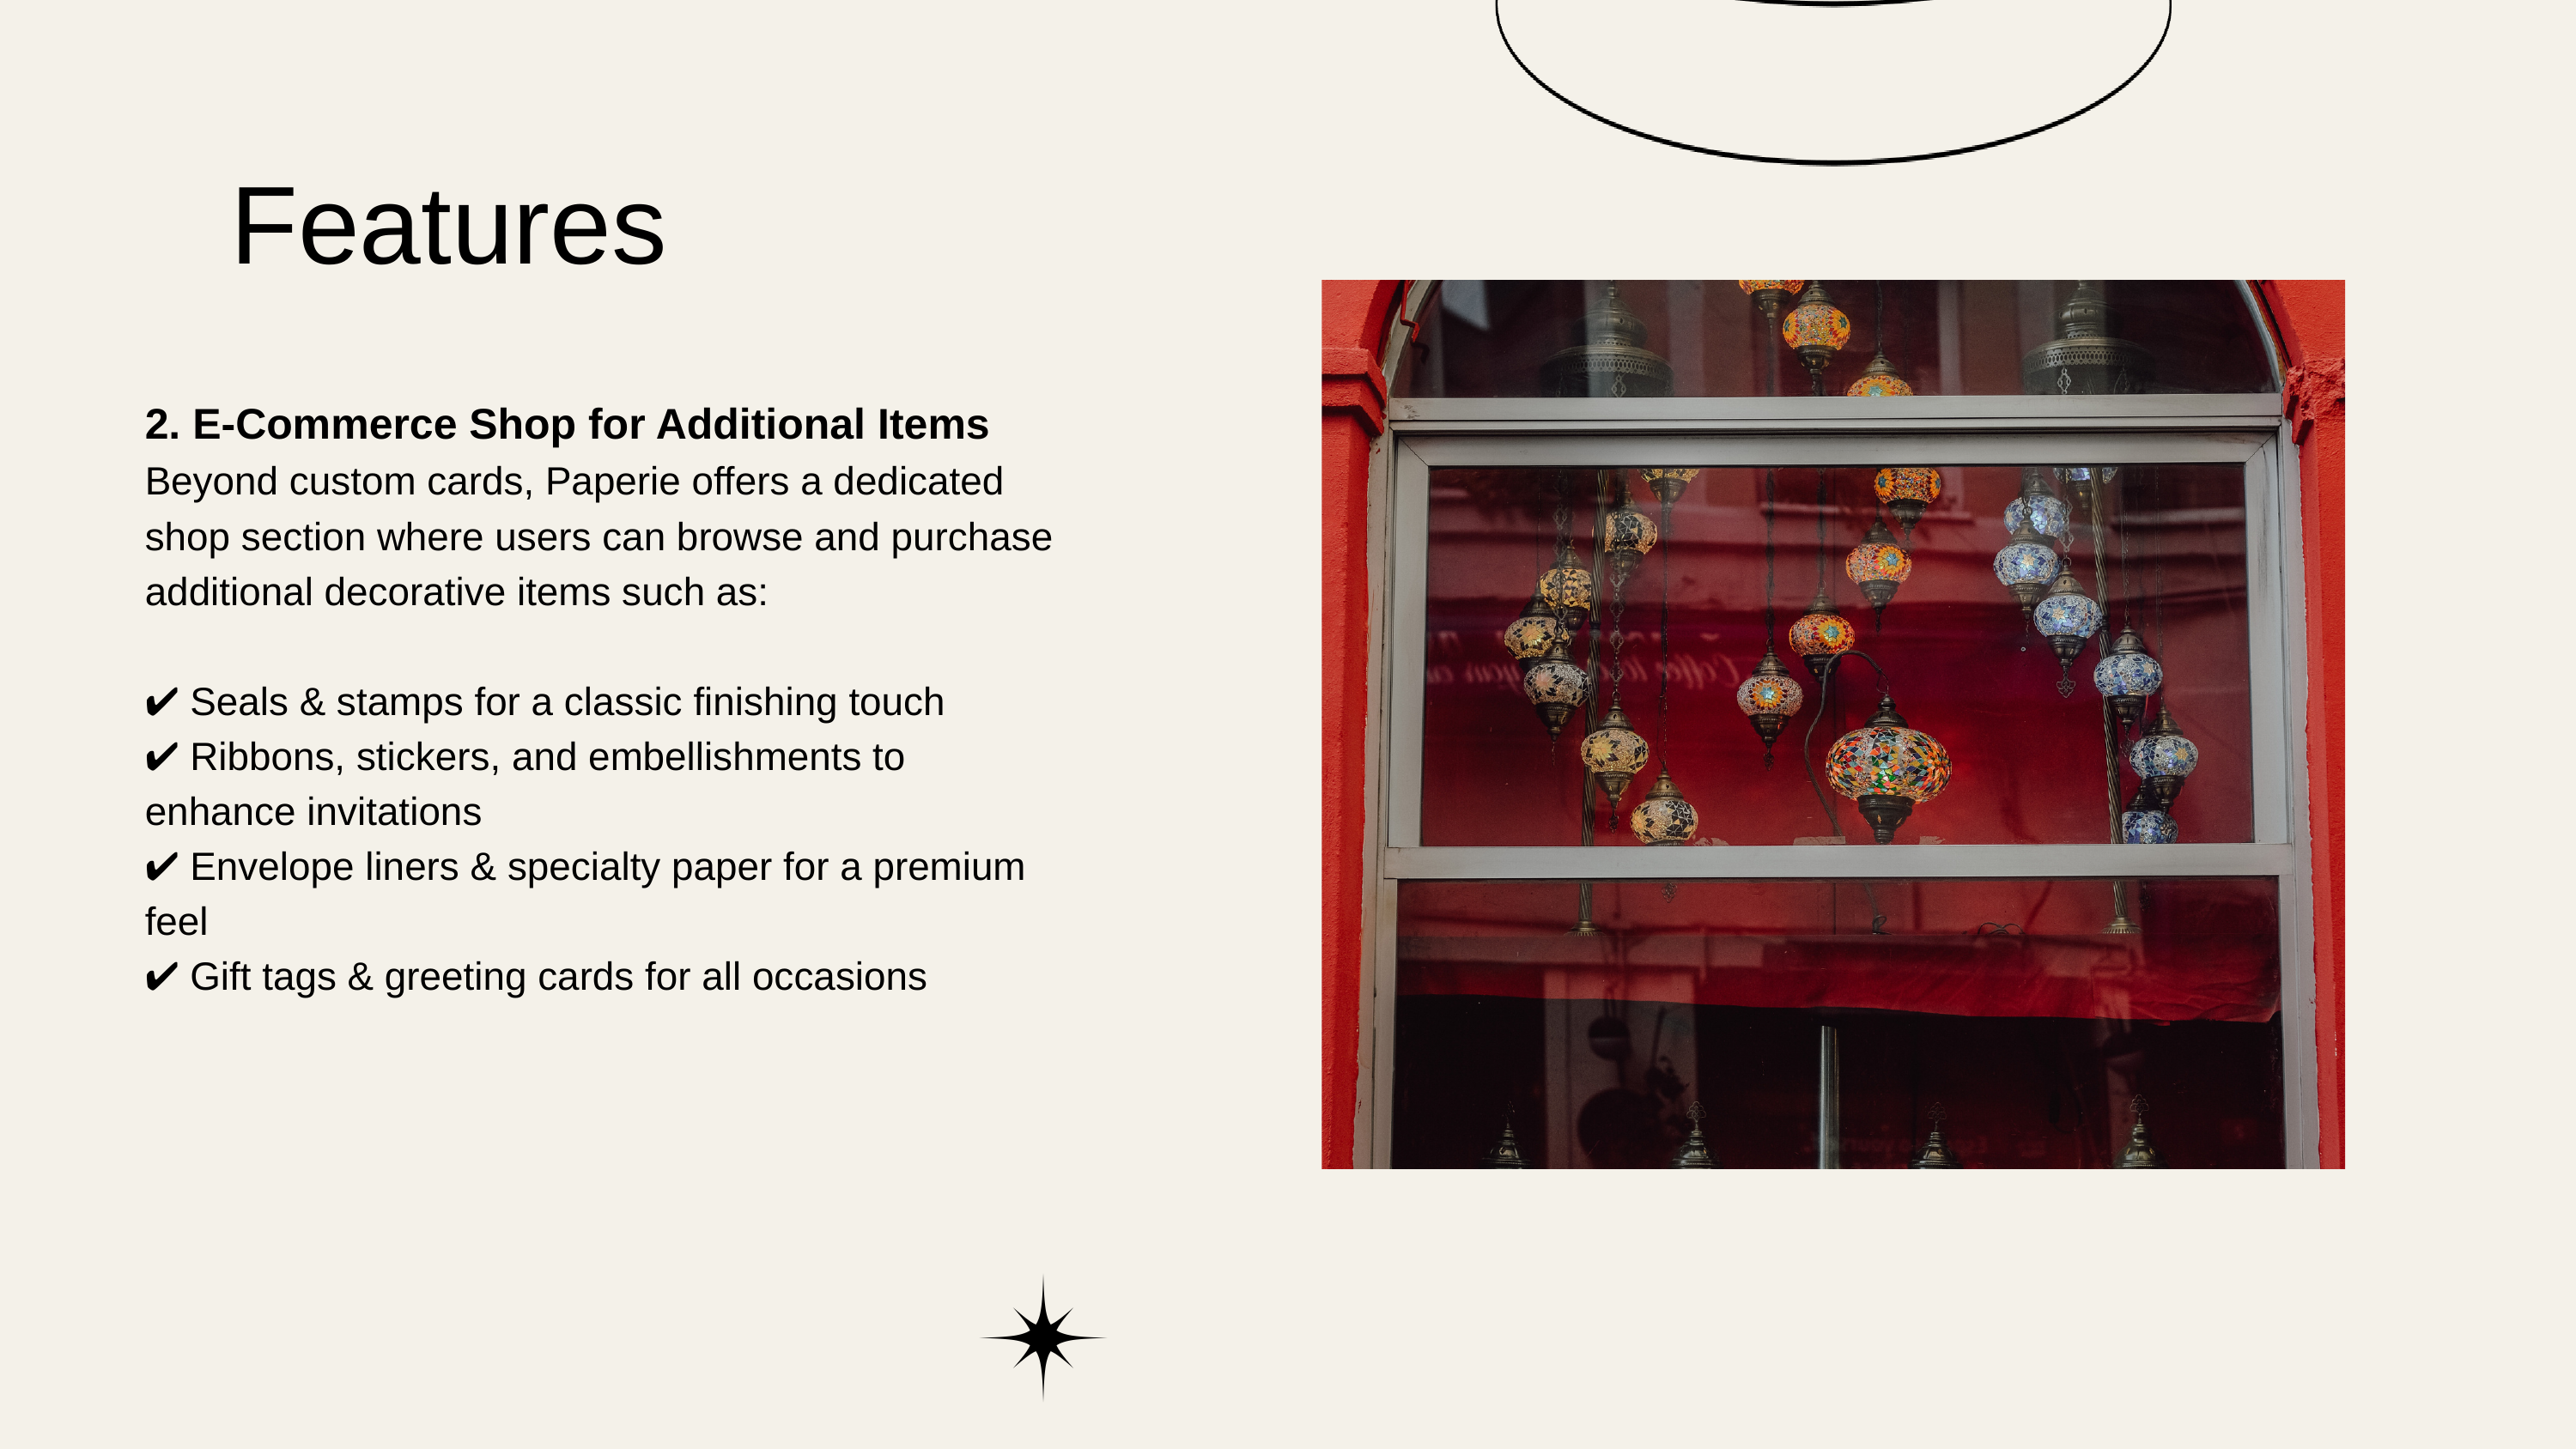

Features

2. E-Commerce Shop for Additional Items
Beyond custom cards, Paperie offers a dedicated shop section where users can browse and purchase additional decorative items such as:

✔ Seals & stamps for a classic finishing touch
✔ Ribbons, stickers, and embellishments to enhance invitations
✔ Envelope liners & specialty paper for a premium feel
✔ Gift tags & greeting cards for all occasions